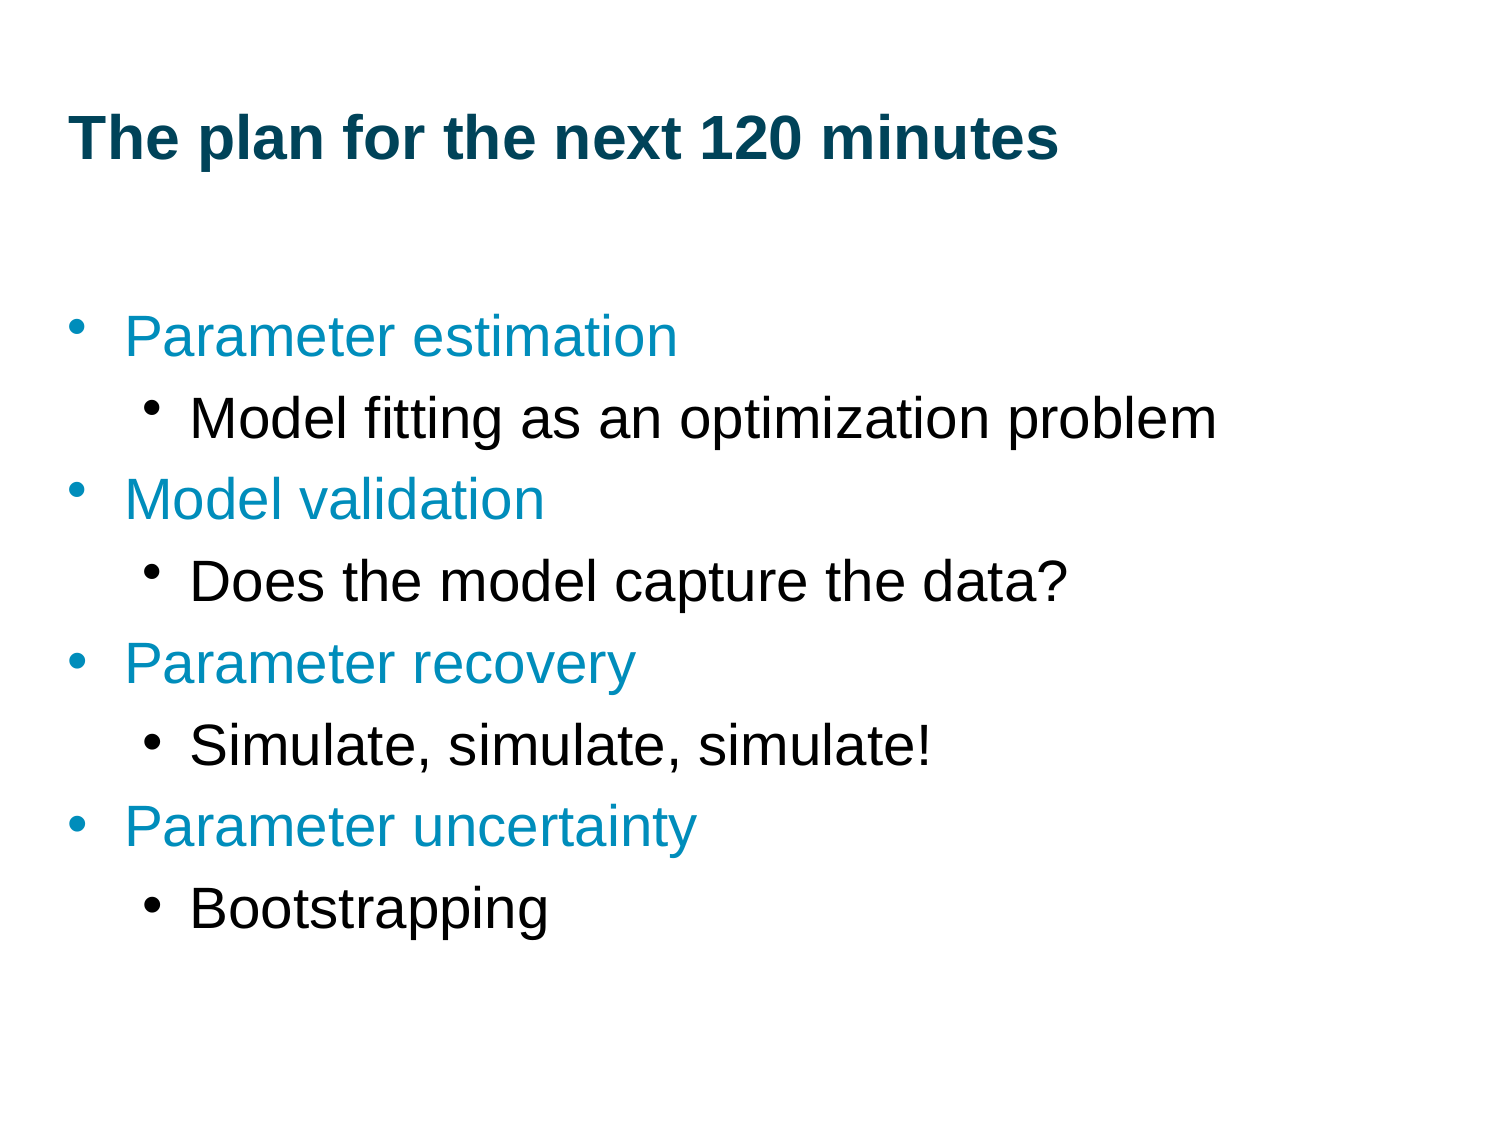

The plan for the next 120 minutes
Parameter estimation
Model fitting as an optimization problem
Model validation
Does the model capture the data?
Parameter recovery
Simulate, simulate, simulate!
Parameter uncertainty
Bootstrapping